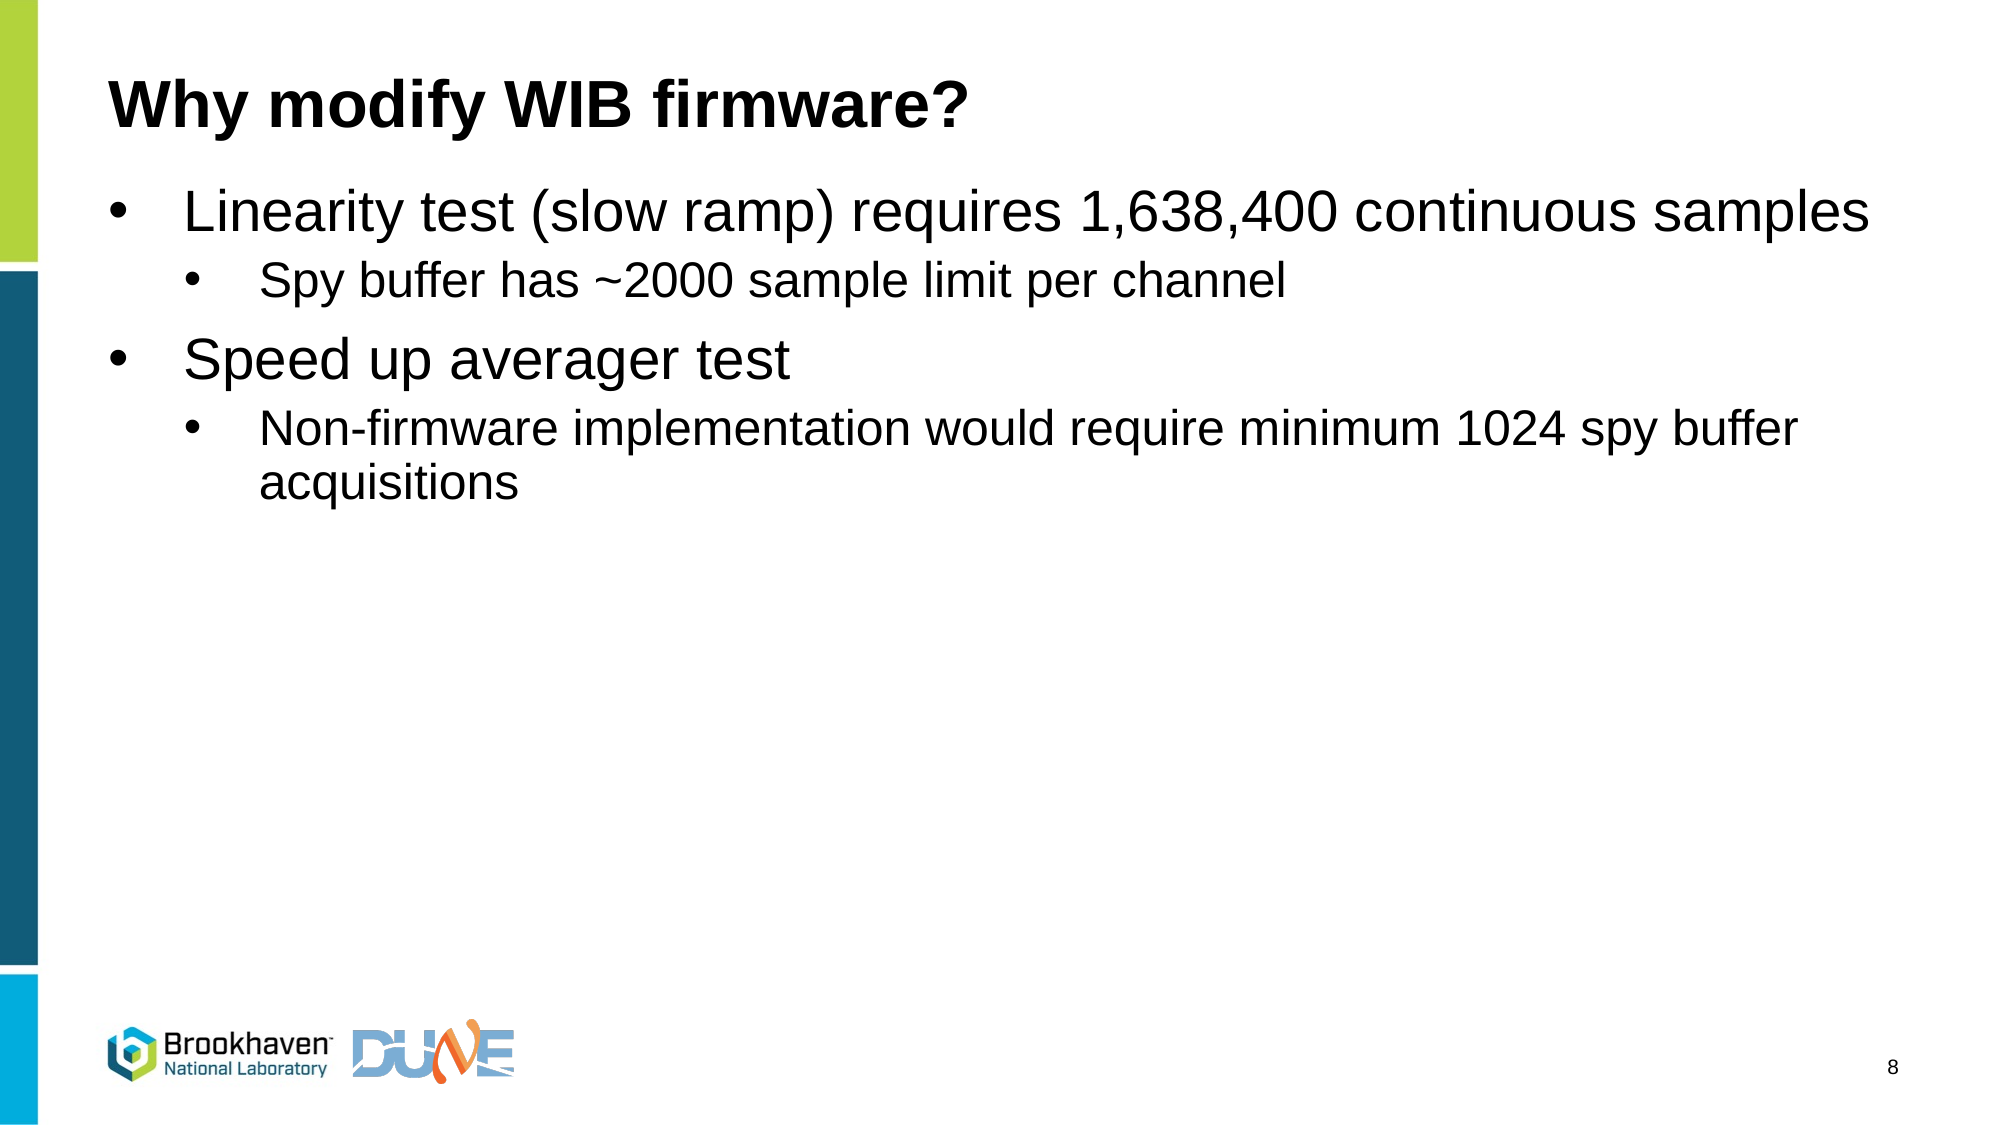

# Why modify WIB firmware?
Linearity test (slow ramp) requires 1,638,400 continuous samples
Spy buffer has ~2000 sample limit per channel
Speed up averager test
Non-firmware implementation would require minimum 1024 spy buffer acquisitions

8